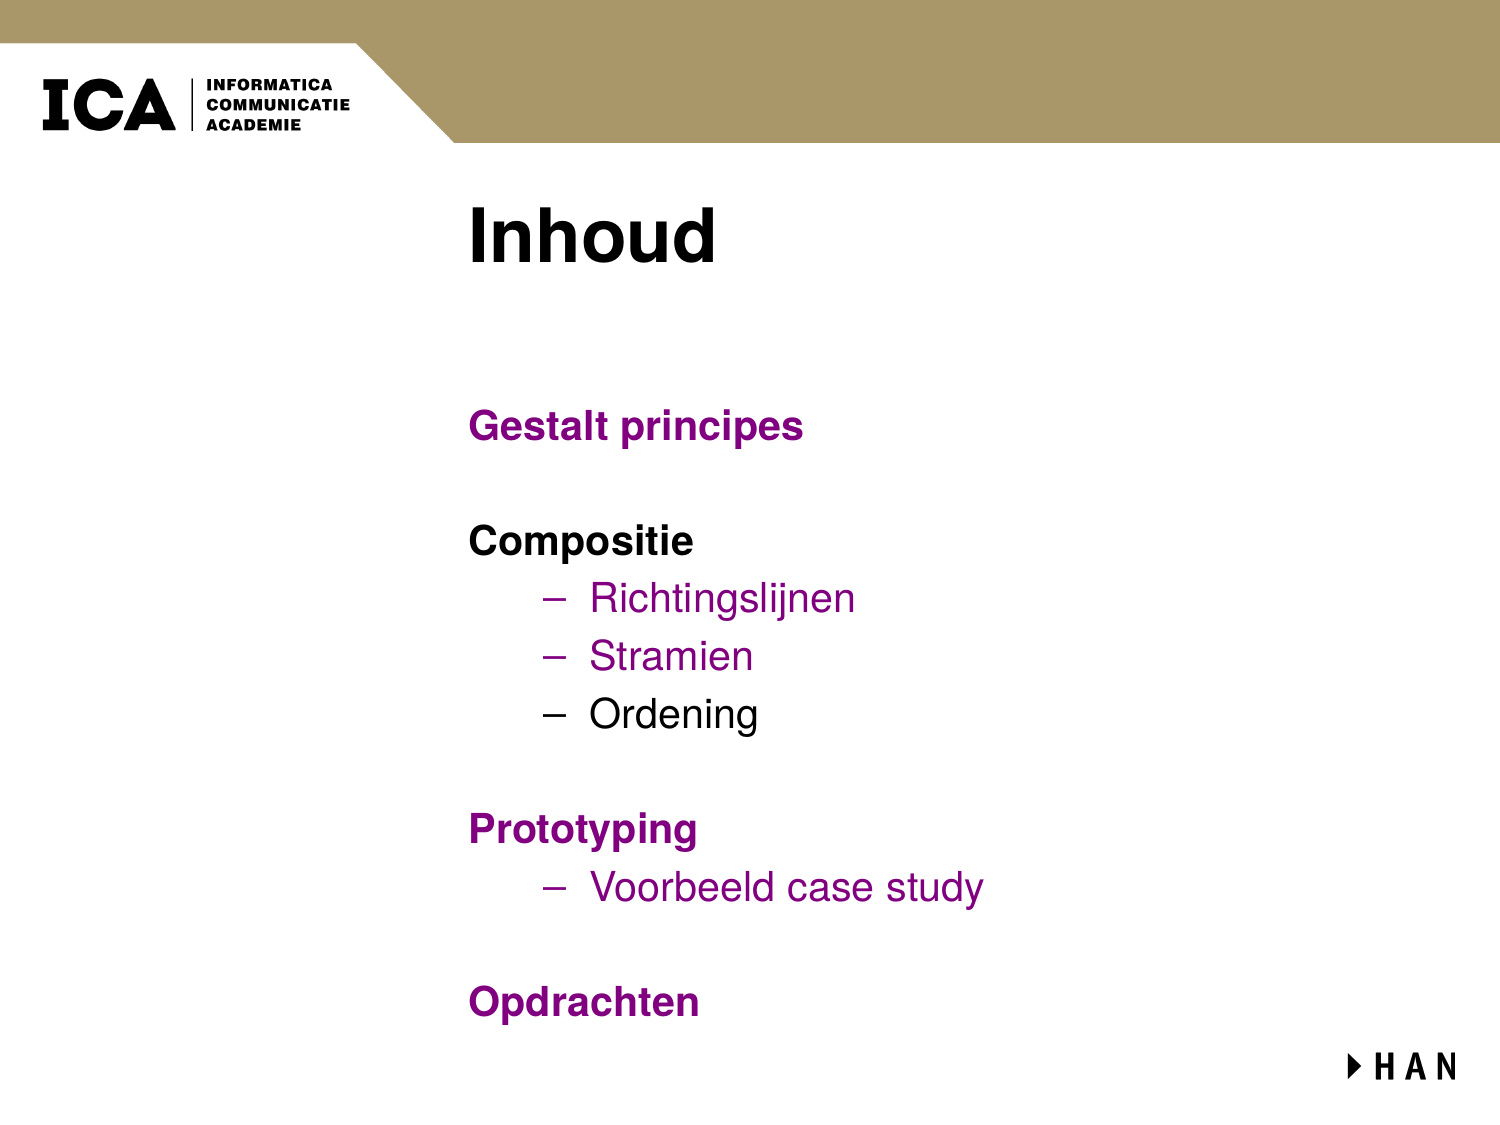

# Inhoud

Gestalt principes

Compositie
Richtingslijnen
Stramien
Ordening

Prototyping
Voorbeeld case study

Opdrachten